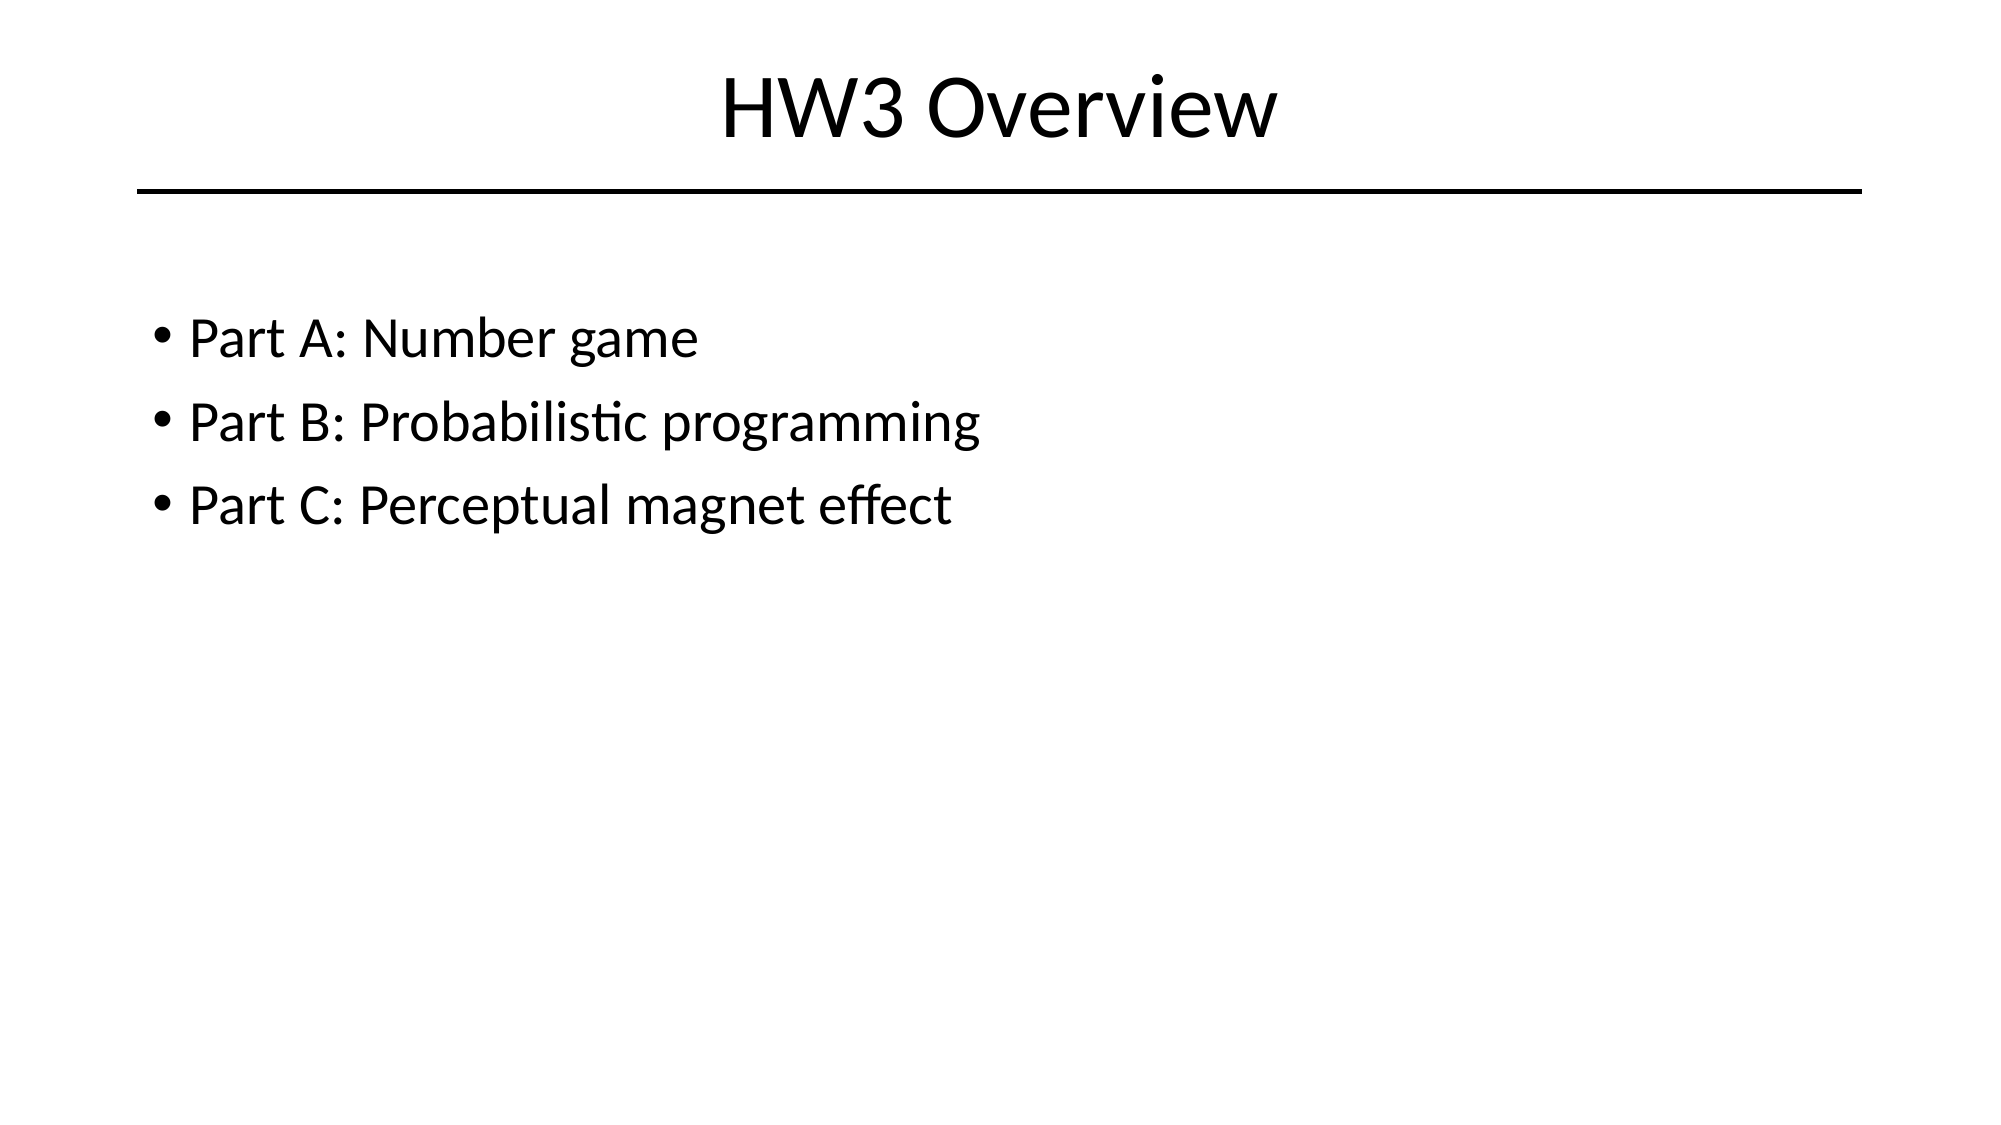

# HW3 Overview
Part A: Number game
Part B: Probabilistic programming
Part C: Perceptual magnet effect